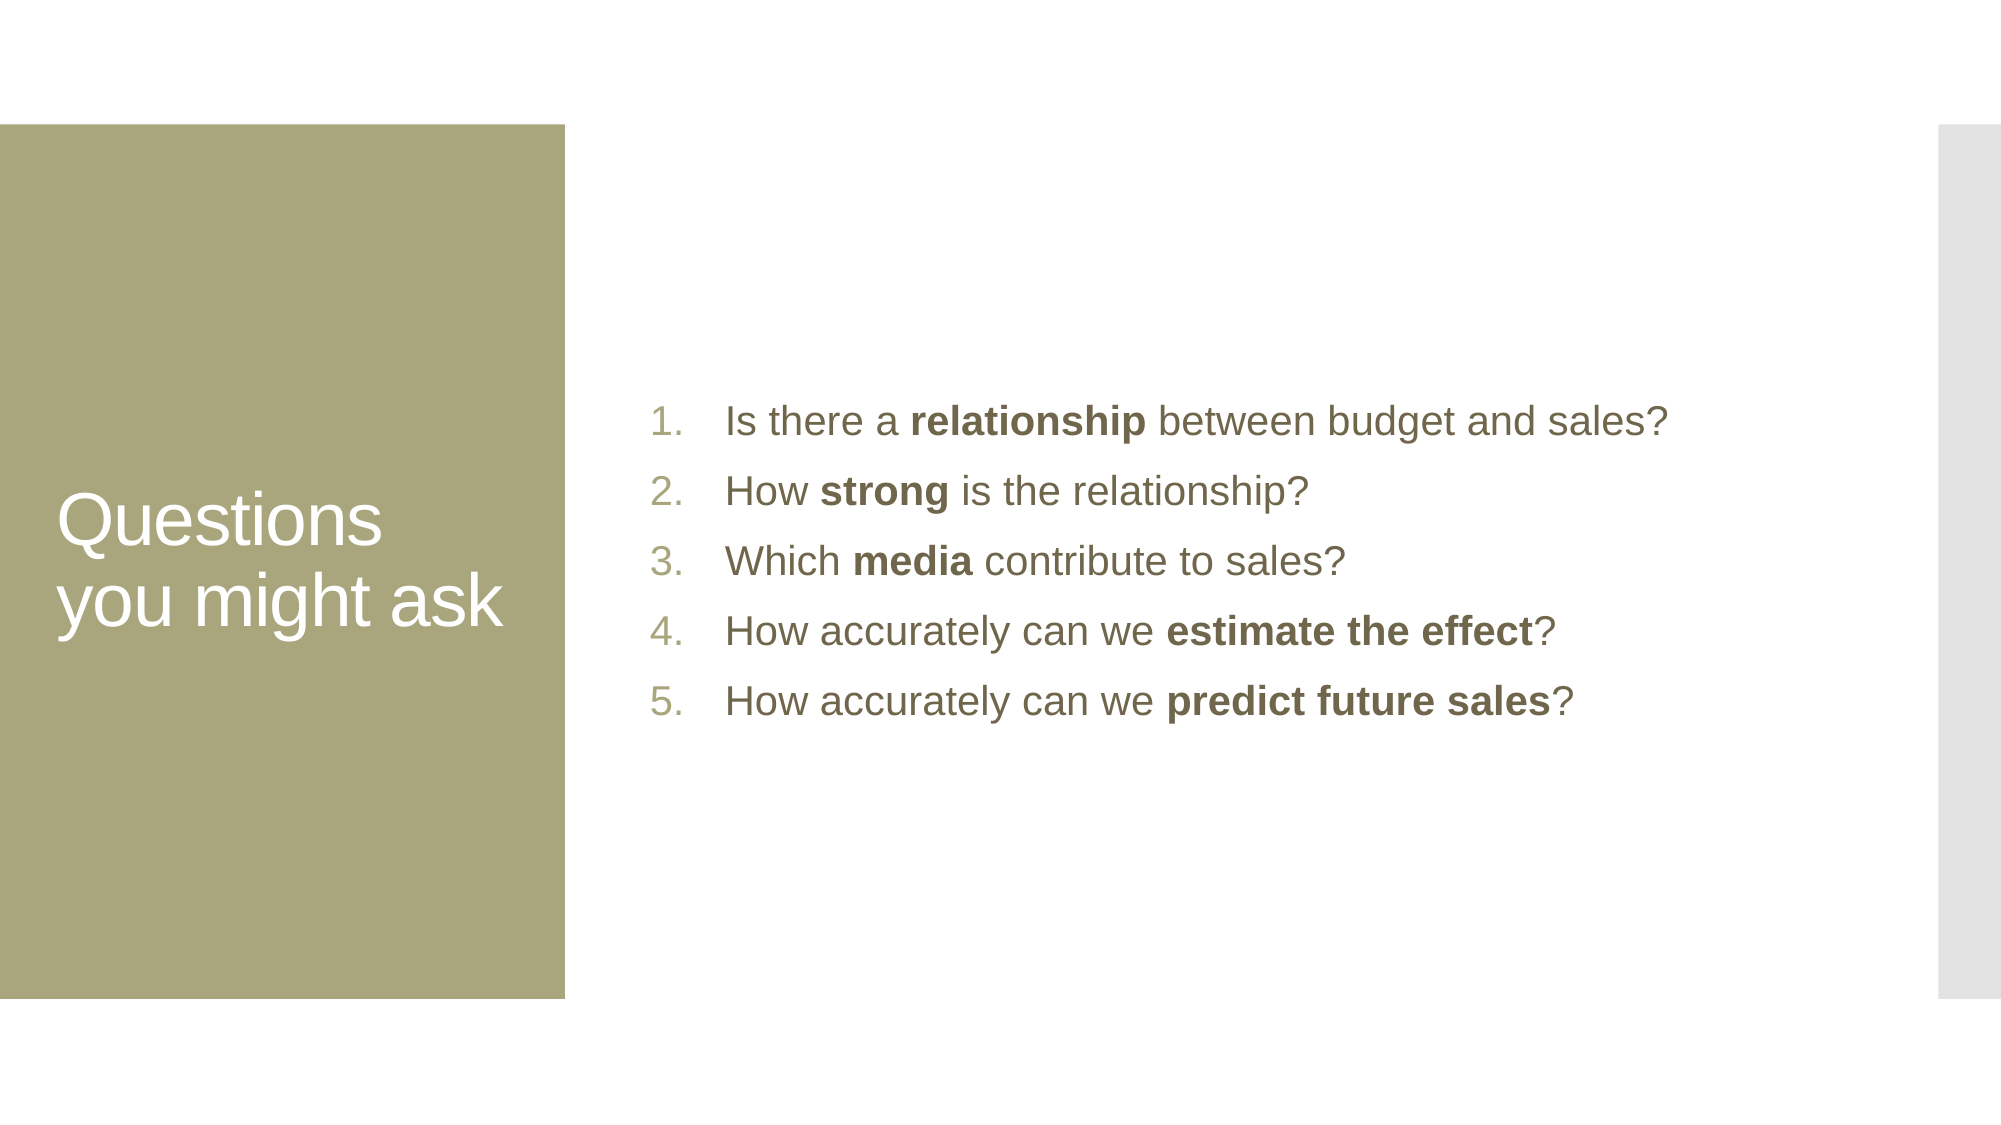

Is there a relationship between budget and sales?
How strong is the relationship?
Which media contribute to sales?
How accurately can we estimate the effect?
How accurately can we predict future sales?
# Questions you might ask